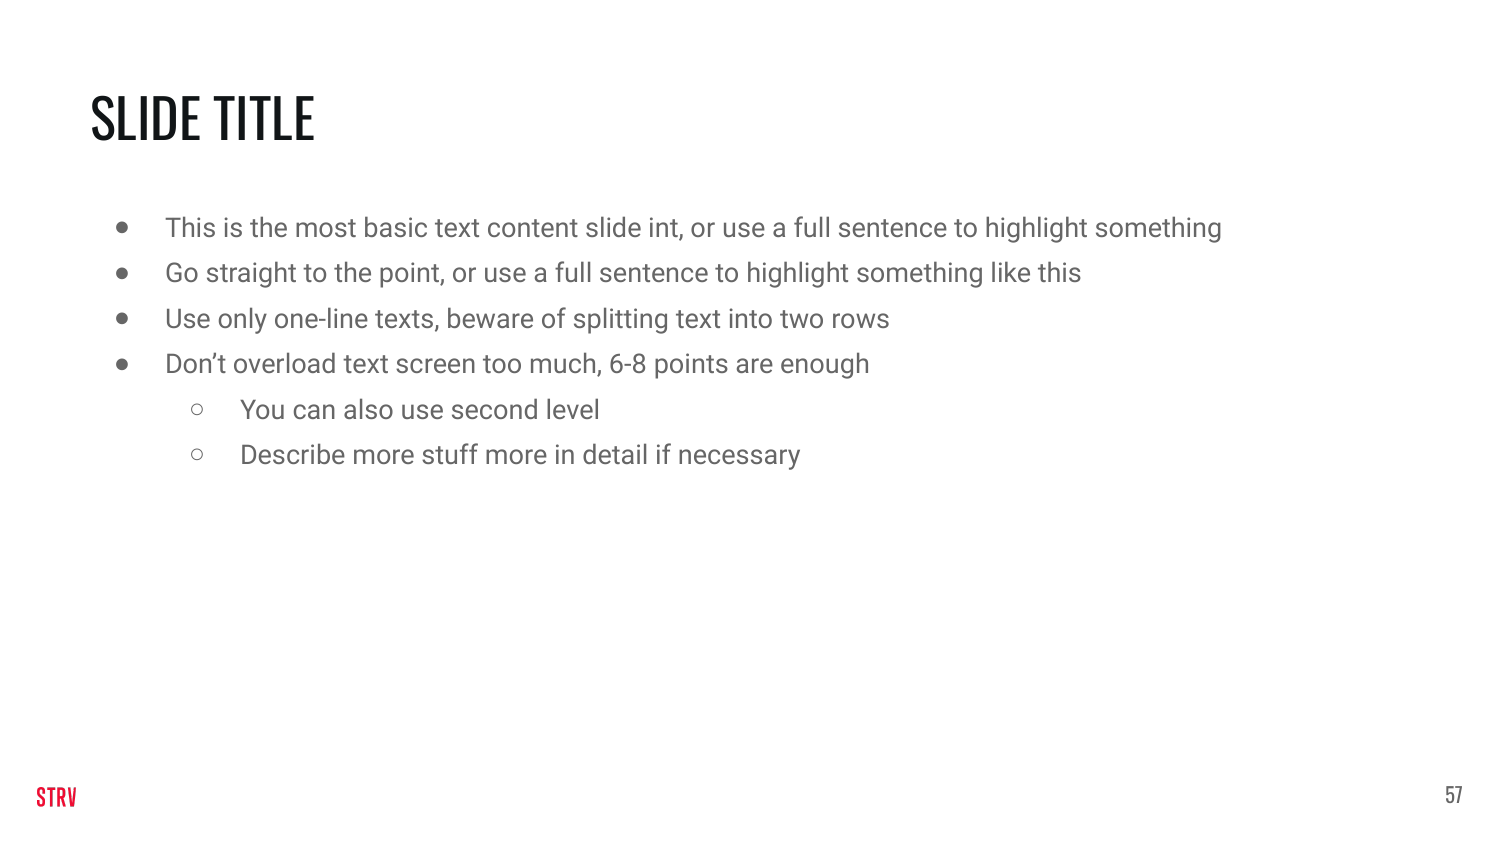

# SLIDE TITLE
This is the most basic text content slide int, or use a full sentence to highlight something
Go straight to the point, or use a full sentence to highlight something like this
Use only one-line texts, beware of splitting text into two rows
Don’t overload text screen too much, 6-8 points are enough
You can also use second level
Describe more stuff more in detail if necessary
57